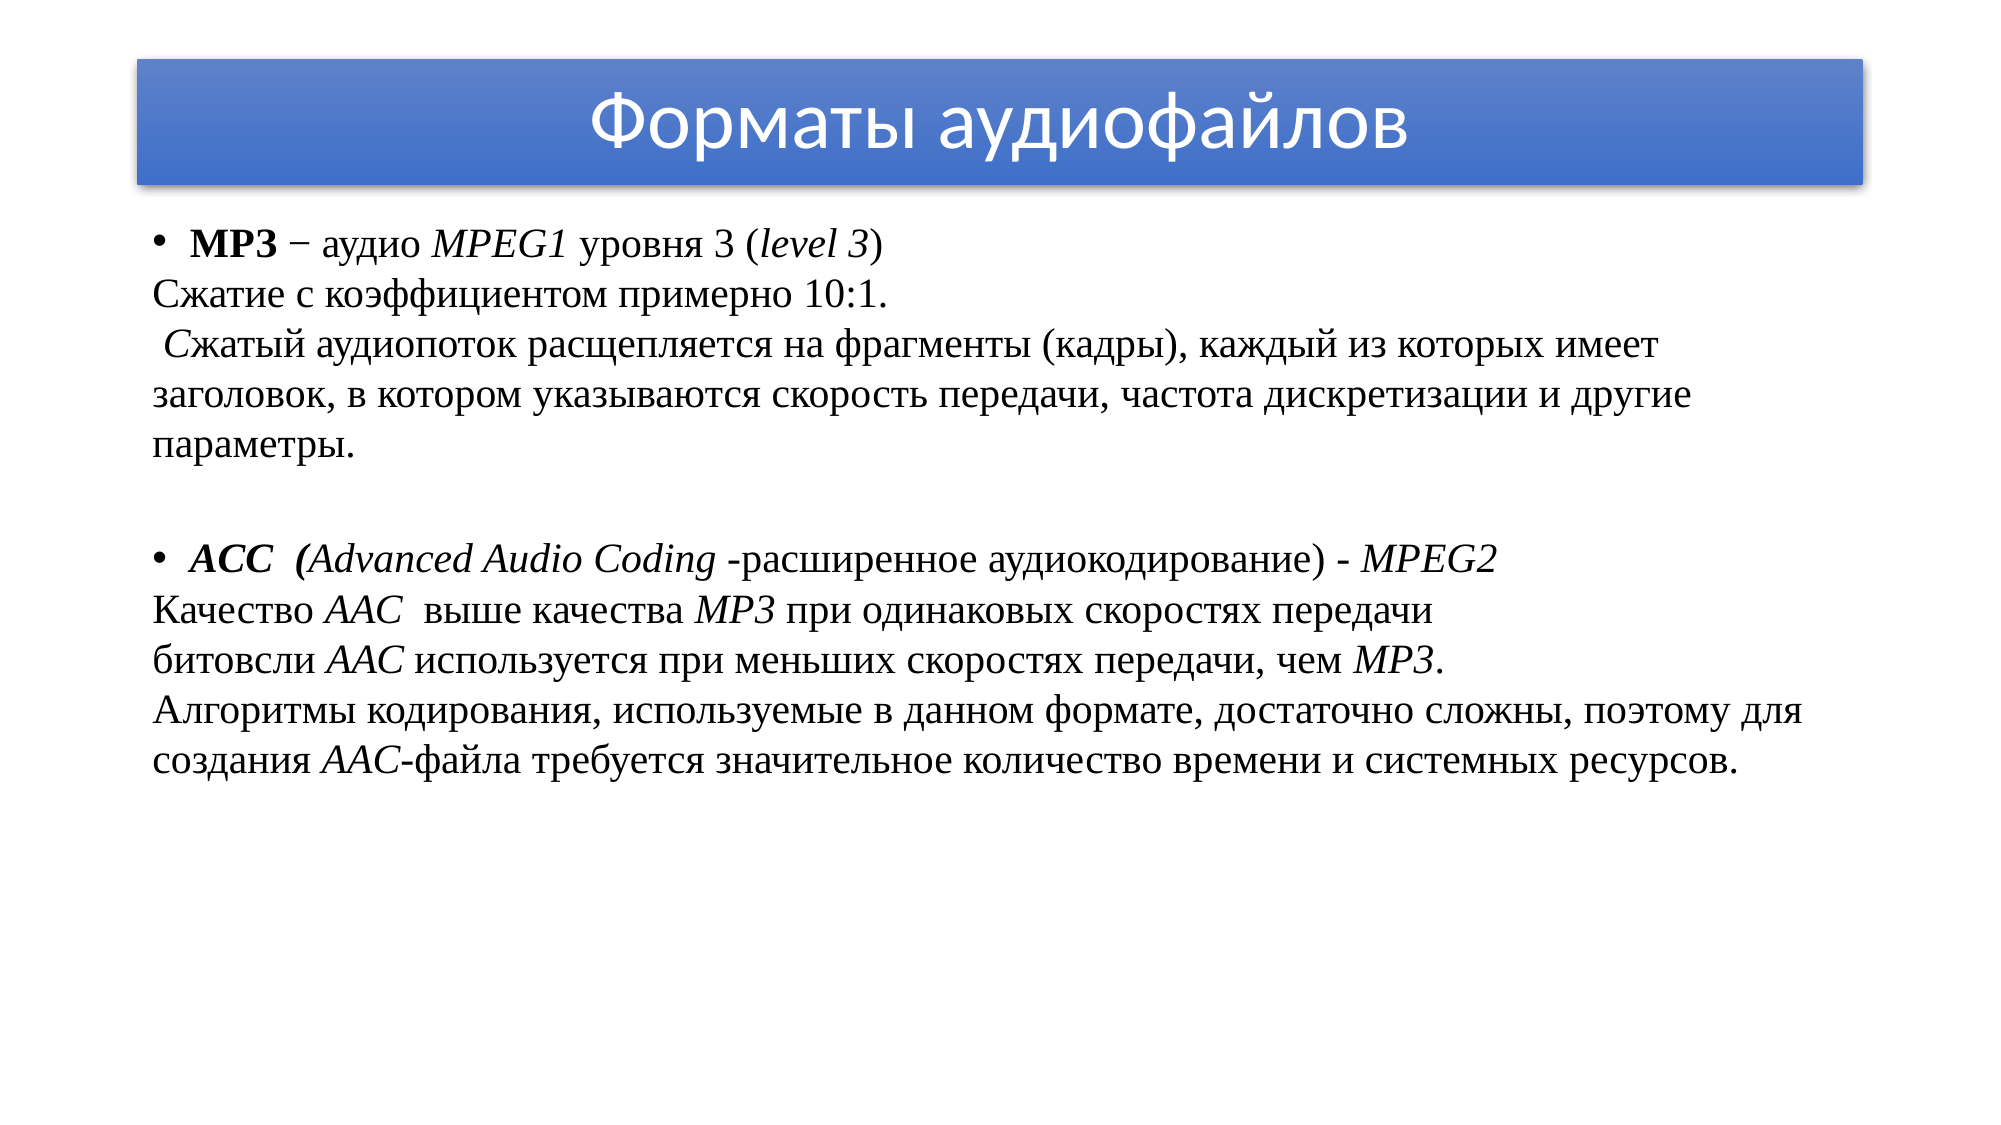

# Форматы аудиофайлов
МРЗ − аудио MPEG1 уровня 3 (level 3)
Сжатие с коэффициентом примерно 10:1.
 Сжатый аудиопоток расщепляется на фрагменты (кадры), каждый из которых имеет заголовок, в котором указываются скорость передачи, частота дискретизации и другие параметры.

ACC  (Advanced Audio Coding -расширенное аудиокодирование) - MPEG2
Качество ААС  выше качества MP3 при одинаковых скоростях передачи битовсли ААС используется при меньших скоростях передачи, чем MP3.
Aлгоритмы кодирования, используемые в данном формате, достаточно сложны, поэтому для создания AAC-файла требуется значительное количество времени и системных ресурсов.